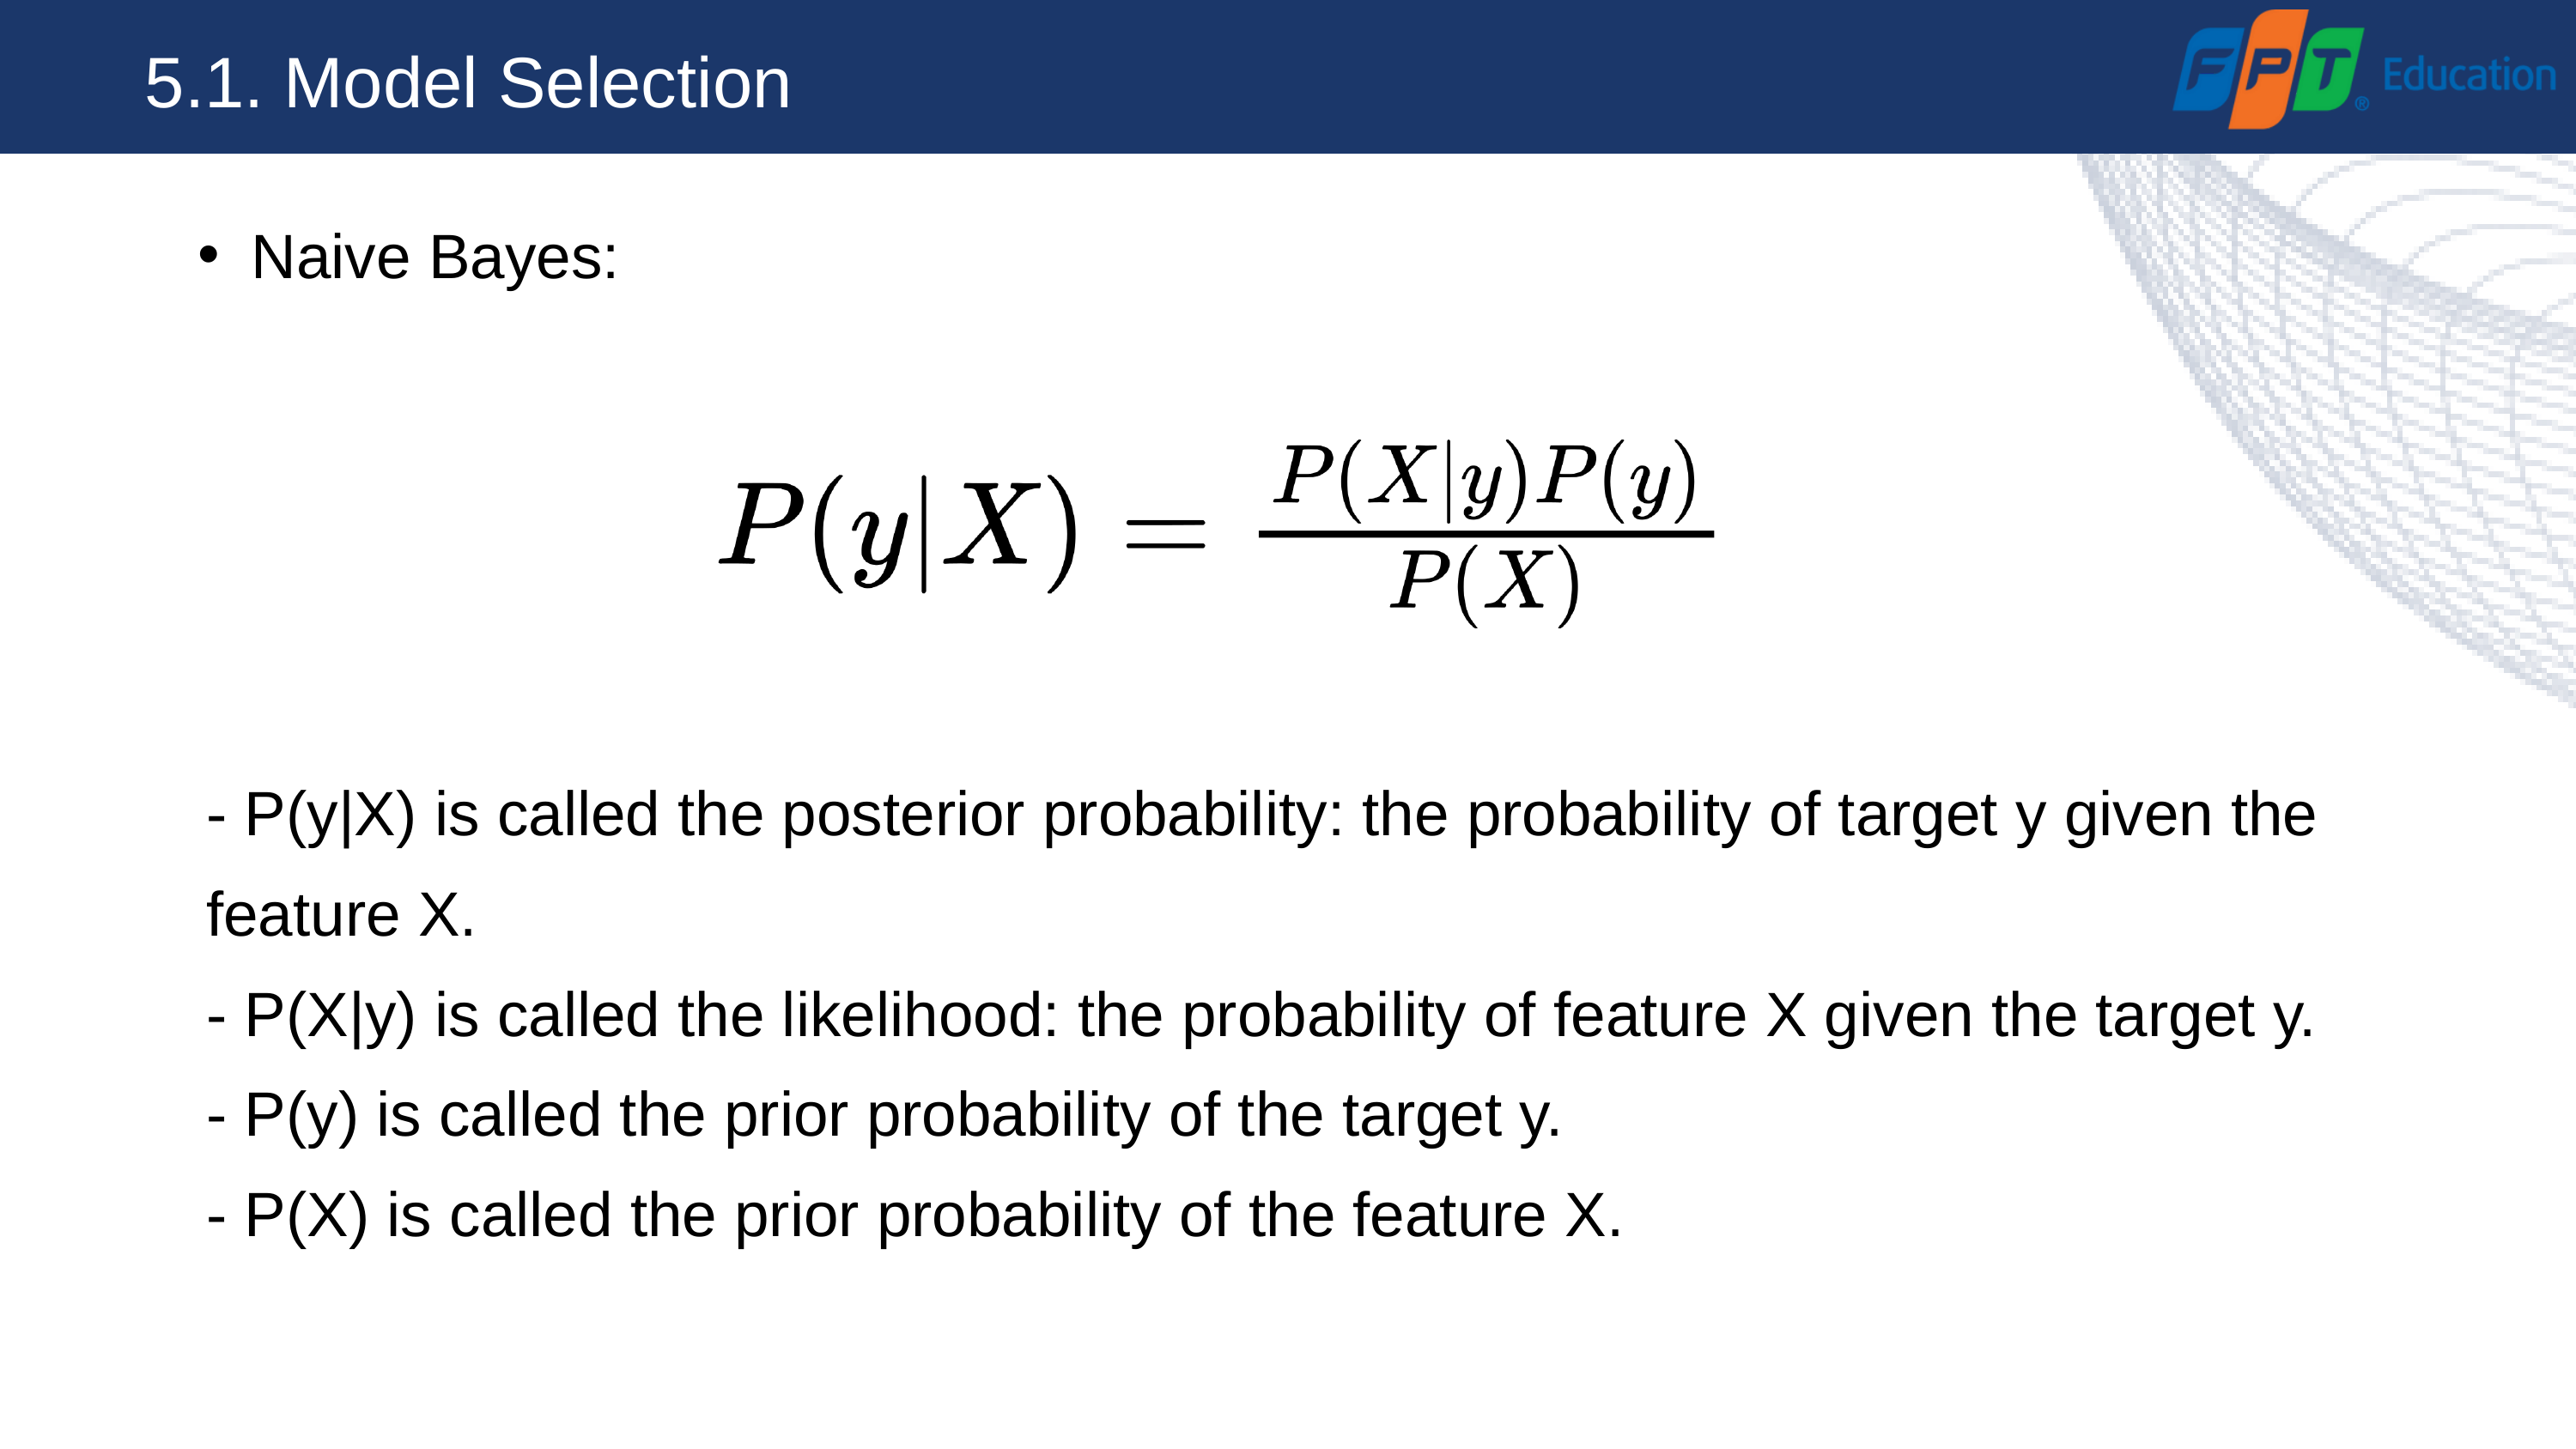

5.1. Model Selection
Naive Bayes:

- P(y|X) is called the posterior probability: the probability of target y given the feature X.
- P(X|y) is called the likelihood: the probability of feature X given the target y.
- P(y) is called the prior probability of the target y.
- P(X) is called the prior probability of the feature X.